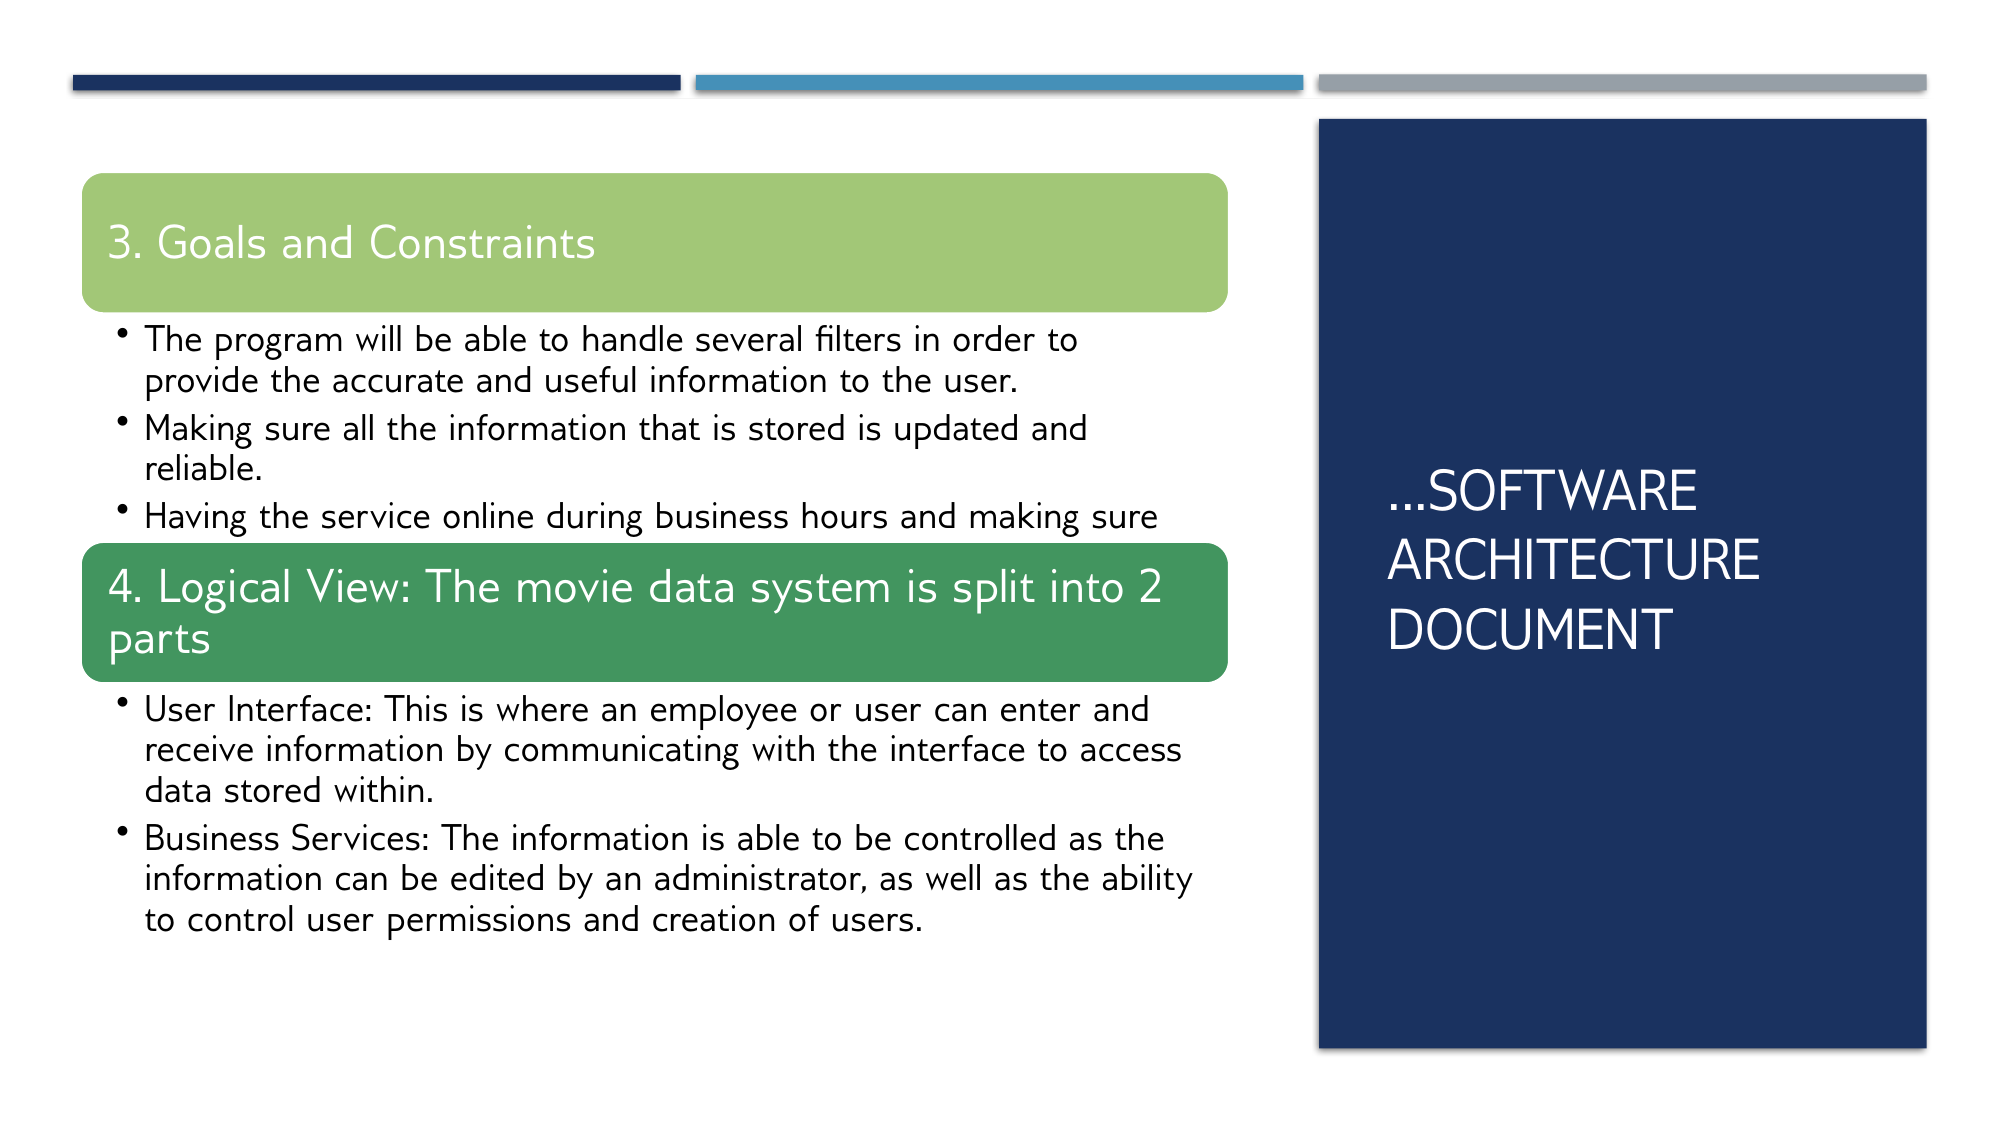

3. Goals and Constraints
The program will be able to handle several filters in order to provide the accurate and useful information to the user.
Making sure all the information that is stored is updated and reliable.
Having the service online during business hours and making sure there are no inconveniences to the user.
4. Logical View: The movie data system is split into 2 parts
User Interface: This is where an employee or user can enter and receive information by communicating with the interface to access data stored within.
Business Services: The information is able to be controlled as the information can be edited by an administrator, as well as the ability to control user permissions and creation of users.
# ...Software Architecture Document